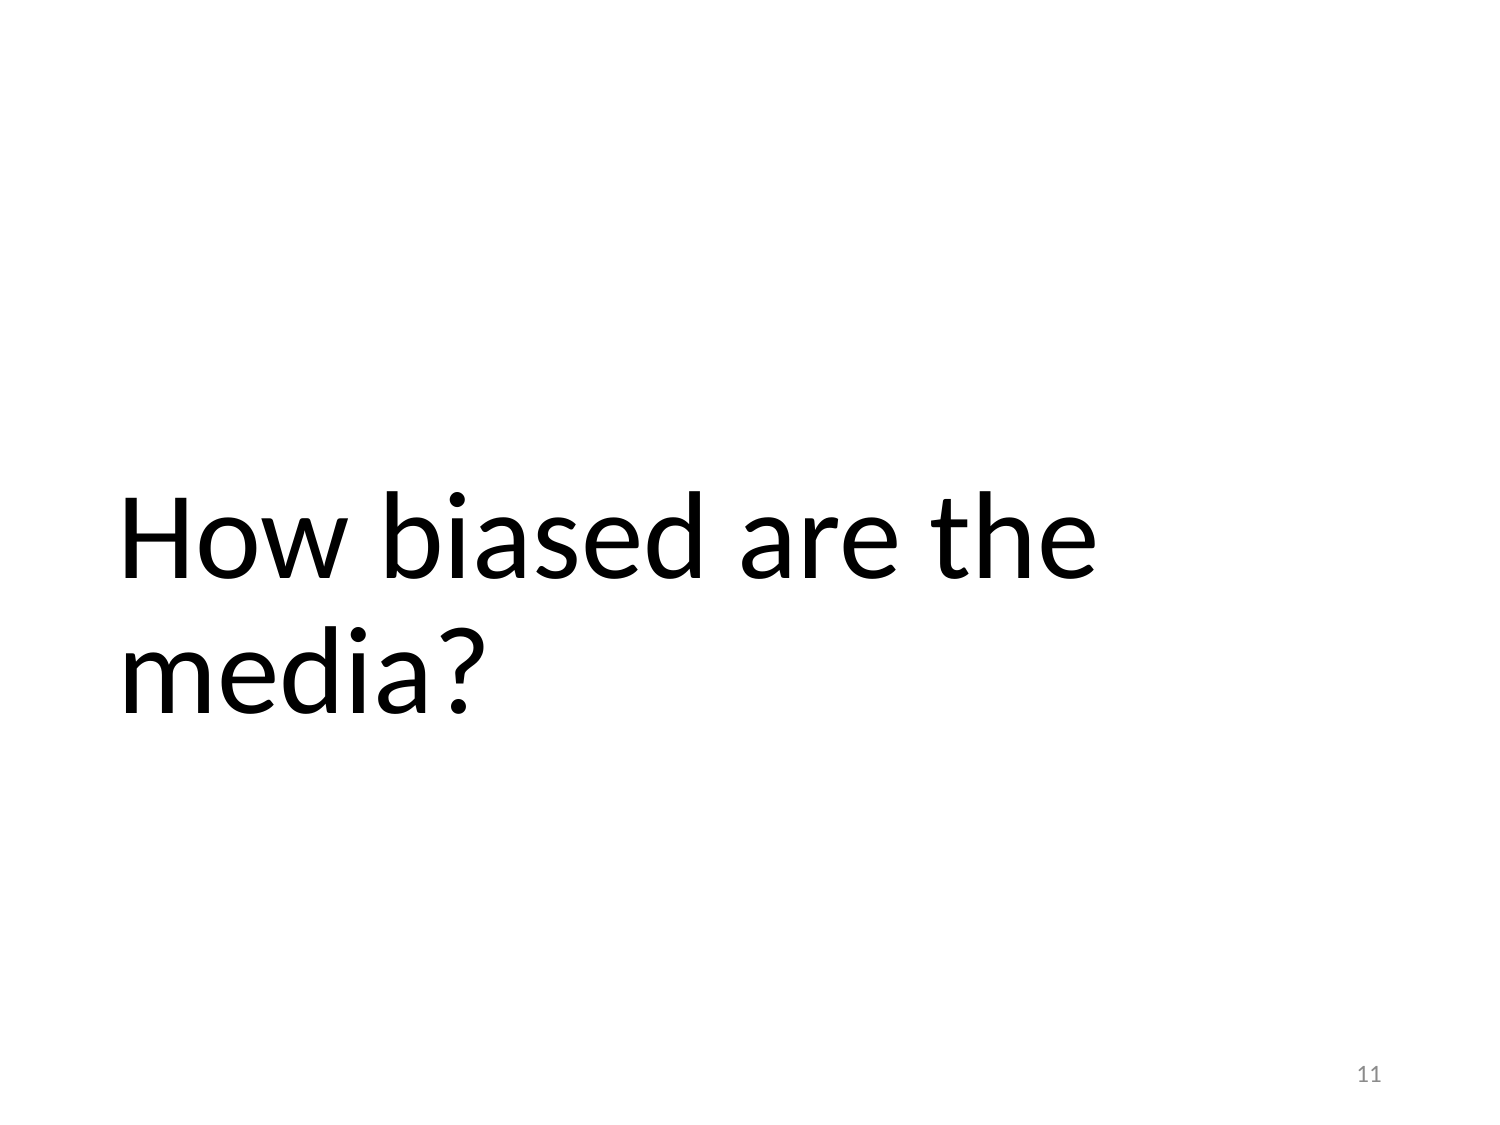

# How biased are the media?

11